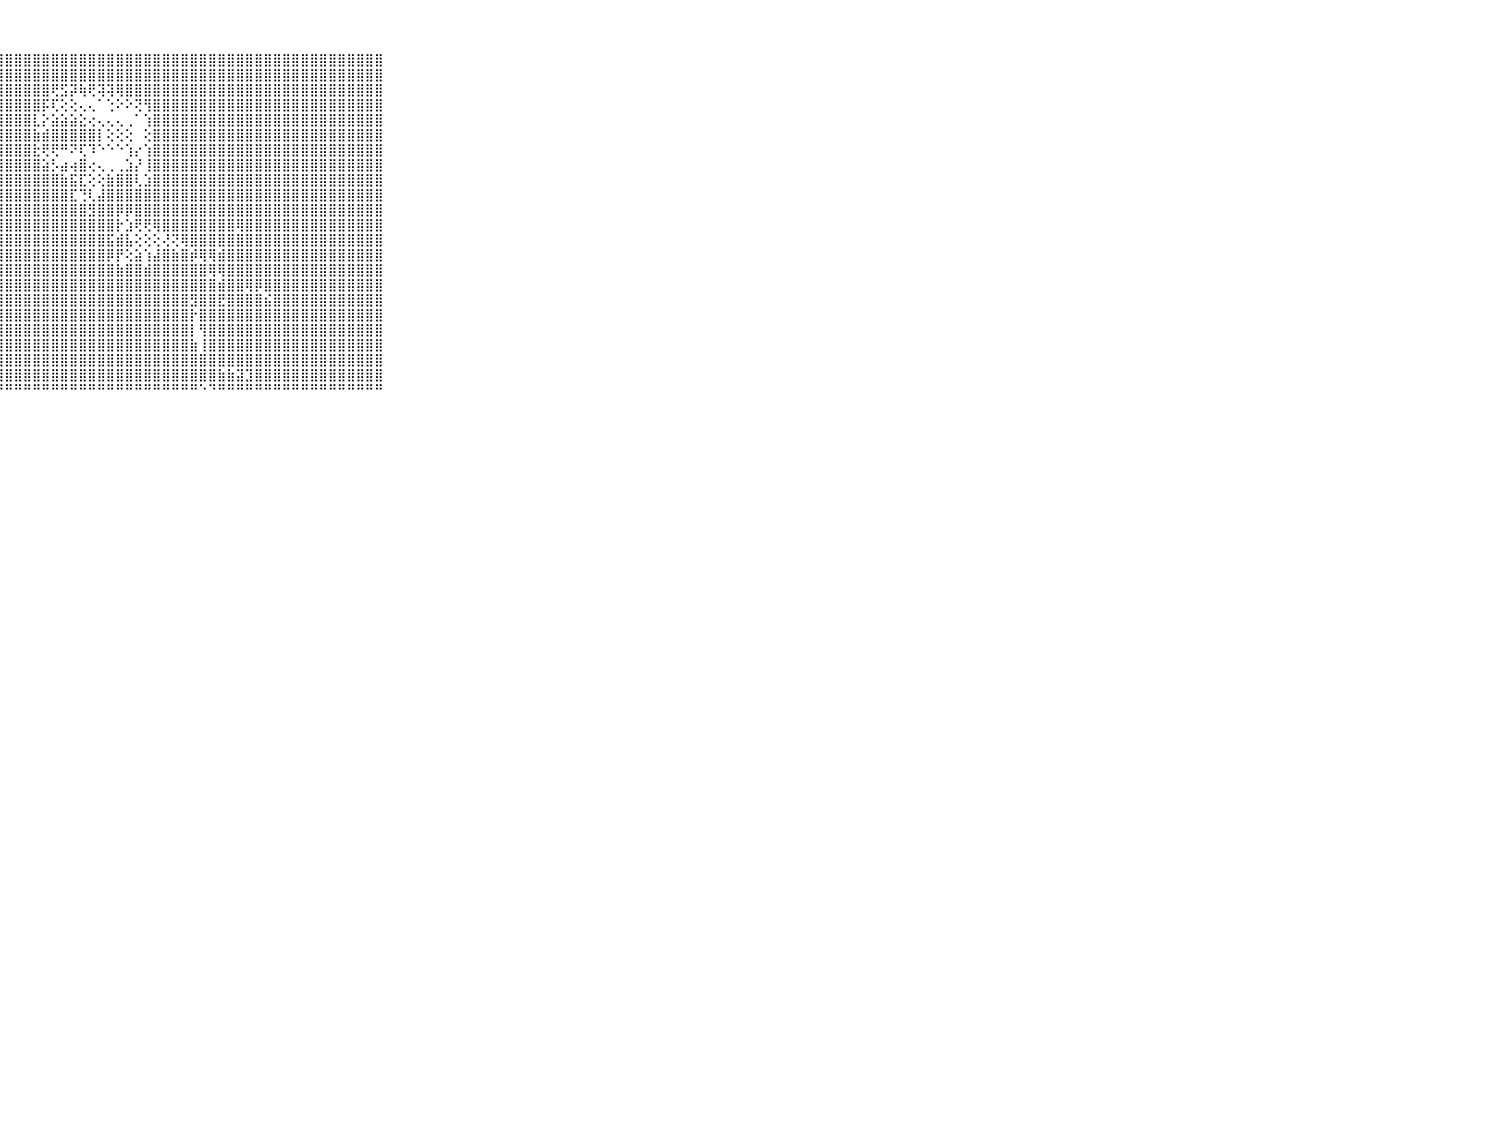

⠀⠀⠀⠀⠀⠀⠀⠀⠀⠀⠀⣻⣿⢿⣝⣿⣿⡇⢕⢕⢜⢼⣿⣿⣿⣿⣿⣿⣿⣿⣿⣿⣿⣿⣿⣿⣿⣿⣿⣿⣿⣿⣿⣿⣿⣿⣿⣿⣿⣿⣿⣿⣿⣿⣿⣿⣿⣿⣿⣿⣿⣿⣿⣿⣿⣿⣿⣿⣿⠀⠀⠀⠀⠀⠀⠀⠀⠀⠀⠀⠀
⠀⠀⠀⠀⠀⠀⠀⠀⠀⠀⠀⣾⣻⣽⣾⣽⣿⡗⡕⢇⡕⣸⣿⣿⣿⣿⣿⣿⣿⣿⣿⣿⣿⣿⣿⣿⣿⣿⣿⣿⣿⣿⣿⣿⣿⣿⣿⣿⣿⣿⣿⣿⣿⣿⣿⣿⣿⣿⣿⣿⣿⣿⣿⣿⣿⣿⣿⣿⣿⠀⠀⠀⠀⠀⠀⠀⠀⠀⠀⠀⠀
⠀⠀⠀⠀⠀⠀⠀⠀⠀⠀⠀⣪⣿⣻⣿⣿⣿⣇⢗⢔⡜⢸⣿⣿⣿⣿⣿⣿⣿⣿⣿⣿⣿⢟⣫⡽⢷⢟⢽⢽⢿⣿⣿⣿⣿⣿⣿⣿⣿⣿⣿⣿⣿⣿⣿⣿⣿⣿⣿⣿⣿⣿⣿⣿⣿⣿⣿⣿⣿⠀⠀⠀⠀⠀⠀⠀⠀⠀⠀⠀⠀
⠀⠀⠀⠀⠀⠀⠀⠀⠀⠀⠀⢷⣾⣻⡿⣿⣿⡇⢱⢕⢕⢜⣿⣿⣿⣿⣿⣿⣿⣿⣿⣿⡯⢏⢕⢕⢄⢄⠁⢑⠕⠕⢝⢻⣿⣿⣿⣿⣿⣿⣿⣿⣿⣿⣿⣿⣿⣿⣿⣿⣿⣿⣿⣿⣿⣿⣿⣿⣿⠀⠀⠀⠀⠀⠀⠀⠀⠀⠀⠀⠀
⠀⠀⠀⠀⠀⠀⠀⠀⠀⠀⠀⣺⣿⣿⣿⣿⣟⢇⠄⠕⡕⢜⣿⣿⣿⣿⣿⣿⣿⣿⣿⣇⡕⣵⣵⣵⣕⢔⢄⢄⢄⢀⠁⢱⣿⣿⣿⣿⣿⣿⣿⣿⣿⣿⣿⣿⣿⣿⣿⣿⣿⣿⣿⣿⣿⣿⣿⣿⣿⠀⠀⠀⠀⠀⠀⠀⠀⠀⠀⠀⠀
⠀⠀⠀⠀⠀⠀⠀⠀⠀⠀⠀⣺⣿⣿⣿⣿⡫⡕⠄⢔⢕⢵⣿⣿⣿⣿⣿⣿⣿⣿⣿⣷⣾⣿⣿⣿⣿⣿⡇⢕⢕⢕⠀⢕⣿⣿⣿⣿⣿⣿⣿⣿⣿⣿⣿⣿⣿⣿⣿⣿⣿⣿⣿⣿⣿⣿⣿⣿⣿⠀⠀⠀⠀⠀⠀⠀⠀⠀⠀⠀⠀
⠀⠀⠀⠀⠀⠀⠀⠀⠀⠀⠀⣻⣯⣿⣿⣿⣿⡇⠐⠕⡕⢕⣿⣿⣿⣿⣿⣿⣿⣿⣿⣗⢟⢟⠛⠝⢏⠹⠑⠑⠑⢱⡔⢱⣿⣿⣿⣿⣿⣿⣿⣿⣿⣿⣿⣿⣿⣿⣿⣿⣿⣿⣿⣿⣿⣿⣿⣿⣿⠀⠀⠀⠀⠀⠀⠀⠀⠀⠀⠀⠀
⠀⠀⠀⠀⠀⠀⠀⠀⠀⠀⠀⣺⣿⣿⣯⣿⣿⡎⠀⢕⢕⢵⣿⣿⣿⣿⣿⣿⣿⣿⣿⣿⣵⡣⣴⢴⣿⢔⢄⢀⢀⣱⡜⢸⣿⣿⣿⣿⣿⣿⣿⣿⣿⣿⣿⣿⣿⣿⣿⣿⣿⣿⣿⣿⣿⣿⣿⣿⣿⠀⠀⠀⠀⠀⠀⠀⠀⠀⠀⠀⠀
⠀⠀⠀⠀⠀⠀⠀⠀⠀⠀⠀⢝⣯⣽⢿⣿⣿⡇⢔⠑⢕⢝⣿⣿⣿⣿⣿⣿⣿⣿⣿⣿⣿⣿⣷⣯⣏⢕⢕⣷⣿⣿⢇⣱⣿⣿⣿⣿⣿⣿⣿⣿⣿⣿⣿⣿⣿⣿⣿⣿⣿⣿⣿⣿⣿⣿⣿⣿⣿⠀⠀⠀⠀⠀⠀⠀⠀⠀⠀⠀⠀
⠀⠀⠀⠀⠀⠀⠀⠀⠀⠀⠀⢕⢵⣧⣻⣿⣿⡇⠀⢕⢕⢕⣿⣿⣿⣿⣿⣿⣿⣿⣿⣿⣿⣿⣿⣏⢙⢇⣼⣿⣿⣿⣿⣿⣿⣿⣿⣿⣿⣿⣿⣿⣿⣿⣿⣿⣿⣿⣿⣿⣿⣿⣿⣿⣿⣿⣿⣿⣿⠀⠀⠀⠀⠀⠀⠀⠀⠀⠀⠀⠀
⠀⠀⠀⠀⠀⠀⠀⠀⠀⠀⠀⢕⡕⣷⣯⣿⣿⡗⢔⠑⢕⢕⣿⣿⣿⣿⣿⣿⣿⣿⣿⣿⣿⣿⣿⣿⣿⣻⣿⣿⡿⡿⣿⣿⣿⣿⣿⣿⣿⣿⣿⣿⣿⣿⣿⣿⣿⣿⣿⣿⣿⣿⣿⣿⣿⣿⣿⣿⣿⠀⠀⠀⠀⠀⠀⠀⠀⠀⠀⠀⠀
⠀⠀⠀⠀⠀⠀⠀⠀⠀⠀⠀⢕⢷⢻⢷⣾⣿⡏⠀⢕⢕⢕⣿⣿⣿⣿⣿⣿⣿⣿⣿⣿⣿⣿⣿⣿⣿⣿⣿⣿⡗⣱⢟⢟⢿⣿⣿⣿⣿⣿⣿⣿⣿⢿⣿⣿⣿⣿⣿⣿⣿⣿⣿⣿⣿⣿⣿⣿⣿⠀⠀⠀⠀⠀⠀⠀⠀⠀⠀⠀⠀
⠀⠀⠀⠀⠀⠀⠀⠀⠀⠀⠀⢕⢕⢻⡷⡷⣿⡗⢔⠕⢕⢕⣿⣿⣿⣿⣿⣿⣿⣿⣿⣿⣿⣿⣿⣿⣿⣿⣿⣯⣾⣧⢕⢕⢕⢜⢝⢿⣿⣿⣿⣿⣿⣿⣿⣿⣿⣿⣿⣿⣿⣿⣿⣿⣿⣿⣿⣿⣿⠀⠀⠀⠀⠀⠀⠀⠀⠀⠀⠀⠀
⠀⠀⠀⠀⠀⠀⠀⠀⠀⠀⠀⢕⢕⢕⢻⣟⣯⡇⠁⢕⢕⢱⣿⣿⣿⣿⣿⣿⣿⣿⣿⣿⣿⣿⣿⣿⣿⣿⣿⡿⡟⢕⣵⢱⣼⣿⣷⣿⡾⢿⢿⣾⣿⣿⣿⣿⣿⣿⣿⣿⣿⣿⣿⣿⣿⣿⣿⣿⣿⠀⠀⠀⠀⠀⠀⠀⠀⠀⠀⠀⠀
⠀⠀⠀⠀⠀⠀⠀⠀⠀⠀⠀⢕⢜⢕⡜⢻⡫⡏⢕⢕⢕⢜⣿⣿⣿⣿⣿⣿⣿⣿⣿⣿⣿⣿⣿⣿⣿⣿⣿⣿⣷⣿⣿⣾⣿⣿⣿⣿⣿⣿⢿⢿⣿⣿⣿⣿⣿⣿⣿⣿⣿⣿⣿⣿⣿⣿⣿⣿⣿⠀⠀⠀⠀⠀⠀⠀⠀⠀⠀⠀⠀
⠀⠀⠀⠀⠀⠀⠀⠀⠀⠀⠀⢱⡕⣱⢕⡾⢪⡇⠁⢕⢕⢱⣿⣿⣿⣿⣿⣿⣿⣿⣿⣿⣿⣿⣿⣿⣿⣿⣿⣿⣿⣿⣿⣿⣿⣿⣿⣿⣿⣿⣿⣾⣿⣿⢿⡿⣿⣿⣿⣿⣿⣿⣿⣿⣿⣿⣿⣿⣿⠀⠀⠀⠀⠀⠀⠀⠀⠀⠀⠀⠀
⠀⠀⠀⠀⠀⠀⠀⠀⠀⠀⠀⢜⢕⢕⢜⣱⣾⡇⢇⢕⢱⢜⣿⣿⣿⣿⣿⣿⣿⣿⣿⣿⣿⣿⣿⣿⣿⣿⣿⣿⣿⣿⣿⣿⣿⣿⣿⣿⣻⣿⣿⣟⣿⣿⣿⣿⣮⣿⣿⣿⣿⣿⣿⣿⣿⣿⣿⣿⣿⠀⠀⠀⠀⠀⠀⠀⠀⠀⠀⠀⠀
⠀⠀⠀⠀⠀⠀⠀⠀⠀⠀⠀⢕⢕⡕⢕⢜⣷⡇⠁⢕⢕⢱⣿⣿⣿⣿⣿⣿⣿⣿⣿⣿⣿⣿⣿⣿⣿⣿⣿⣿⣿⣿⣿⣿⣿⣿⣿⣿⡗⣿⣿⣿⣿⣿⣿⣿⣿⣿⣿⣿⣿⣿⣿⣿⣿⣿⣿⣿⣿⠀⠀⠀⠀⠀⠀⠀⠀⠀⠀⠀⠀
⠀⠀⠀⠀⠀⠀⠀⠀⠀⠀⠀⢕⢕⢝⢝⡝⢕⢇⢕⢕⢕⢜⣿⣿⣿⣿⣿⣿⣿⣿⣿⣿⣿⣿⣿⣿⣿⣿⣿⣿⣿⣿⣿⣿⣿⣿⣿⣿⡇⢻⣿⣿⣿⣿⣿⣿⣿⣿⣿⣿⣿⣿⣿⣿⣿⣿⣿⣿⣿⠀⠀⠀⠀⠀⠀⠀⠀⠀⠀⠀⠀
⠀⠀⠀⠀⠀⠀⠀⠀⠀⠀⠀⢕⢕⢕⢕⢕⡸⢕⠁⢕⢕⢱⣿⣿⣿⣿⣿⣿⣿⣿⣿⣿⣿⣿⣿⣿⣿⣿⣿⣿⣿⣿⣿⣿⣿⣿⣿⣿⣷⢸⣿⣿⣿⣿⣿⣿⣿⣿⣿⣿⣿⣿⣿⣿⣿⣿⣿⣿⣿⠀⠀⠀⠀⠀⠀⠀⠀⠀⠀⠀⠀
⠀⠀⠀⠀⠀⠀⠀⠀⠀⠀⠀⢕⢕⢕⢕⢕⡏⡇⢕⢕⢕⢜⣻⣿⣿⣿⣿⣿⣿⣿⣿⣿⣿⣿⣿⣿⣿⣿⣿⣿⣿⣿⣿⣿⣿⣿⣿⣿⣿⣿⣿⣿⣿⣿⣿⣿⣿⣿⣿⣿⣿⣿⣿⣿⣿⣿⣿⣿⣿⠀⠀⠀⠀⠀⠀⠀⠀⠀⠀⠀⠀
⠀⠀⠀⠀⠀⠀⠀⠀⠀⠀⠀⢕⢱⣿⣕⡕⢸⢇⠀⢕⢕⢱⣿⣿⣿⣿⣿⣿⣿⣿⣿⣿⣿⣿⣿⣿⣿⣿⣿⣿⣿⣿⣿⣿⣿⣿⣿⣿⣿⣿⣿⣷⣷⣽⣹⣿⣿⣿⣿⣿⣿⣿⣿⣿⣿⣿⣿⣿⣿⠀⠀⠀⠀⠀⠀⠀⠀⠀⠀⠀⠀
⠀⠀⠀⠀⠀⠀⠀⠀⠀⠀⠀⠑⠑⠙⠑⠘⠑⠃⠐⠑⠑⠑⠛⠛⠛⠛⠛⠛⠛⠛⠛⠛⠛⠛⠛⠛⠛⠛⠛⠛⠛⠛⠛⠛⠛⠛⠛⠛⠛⠑⠙⠛⠛⠛⠛⠛⠛⠛⠛⠛⠛⠛⠛⠛⠛⠛⠛⠛⠛⠀⠀⠀⠀⠀⠀⠀⠀⠀⠀⠀⠀